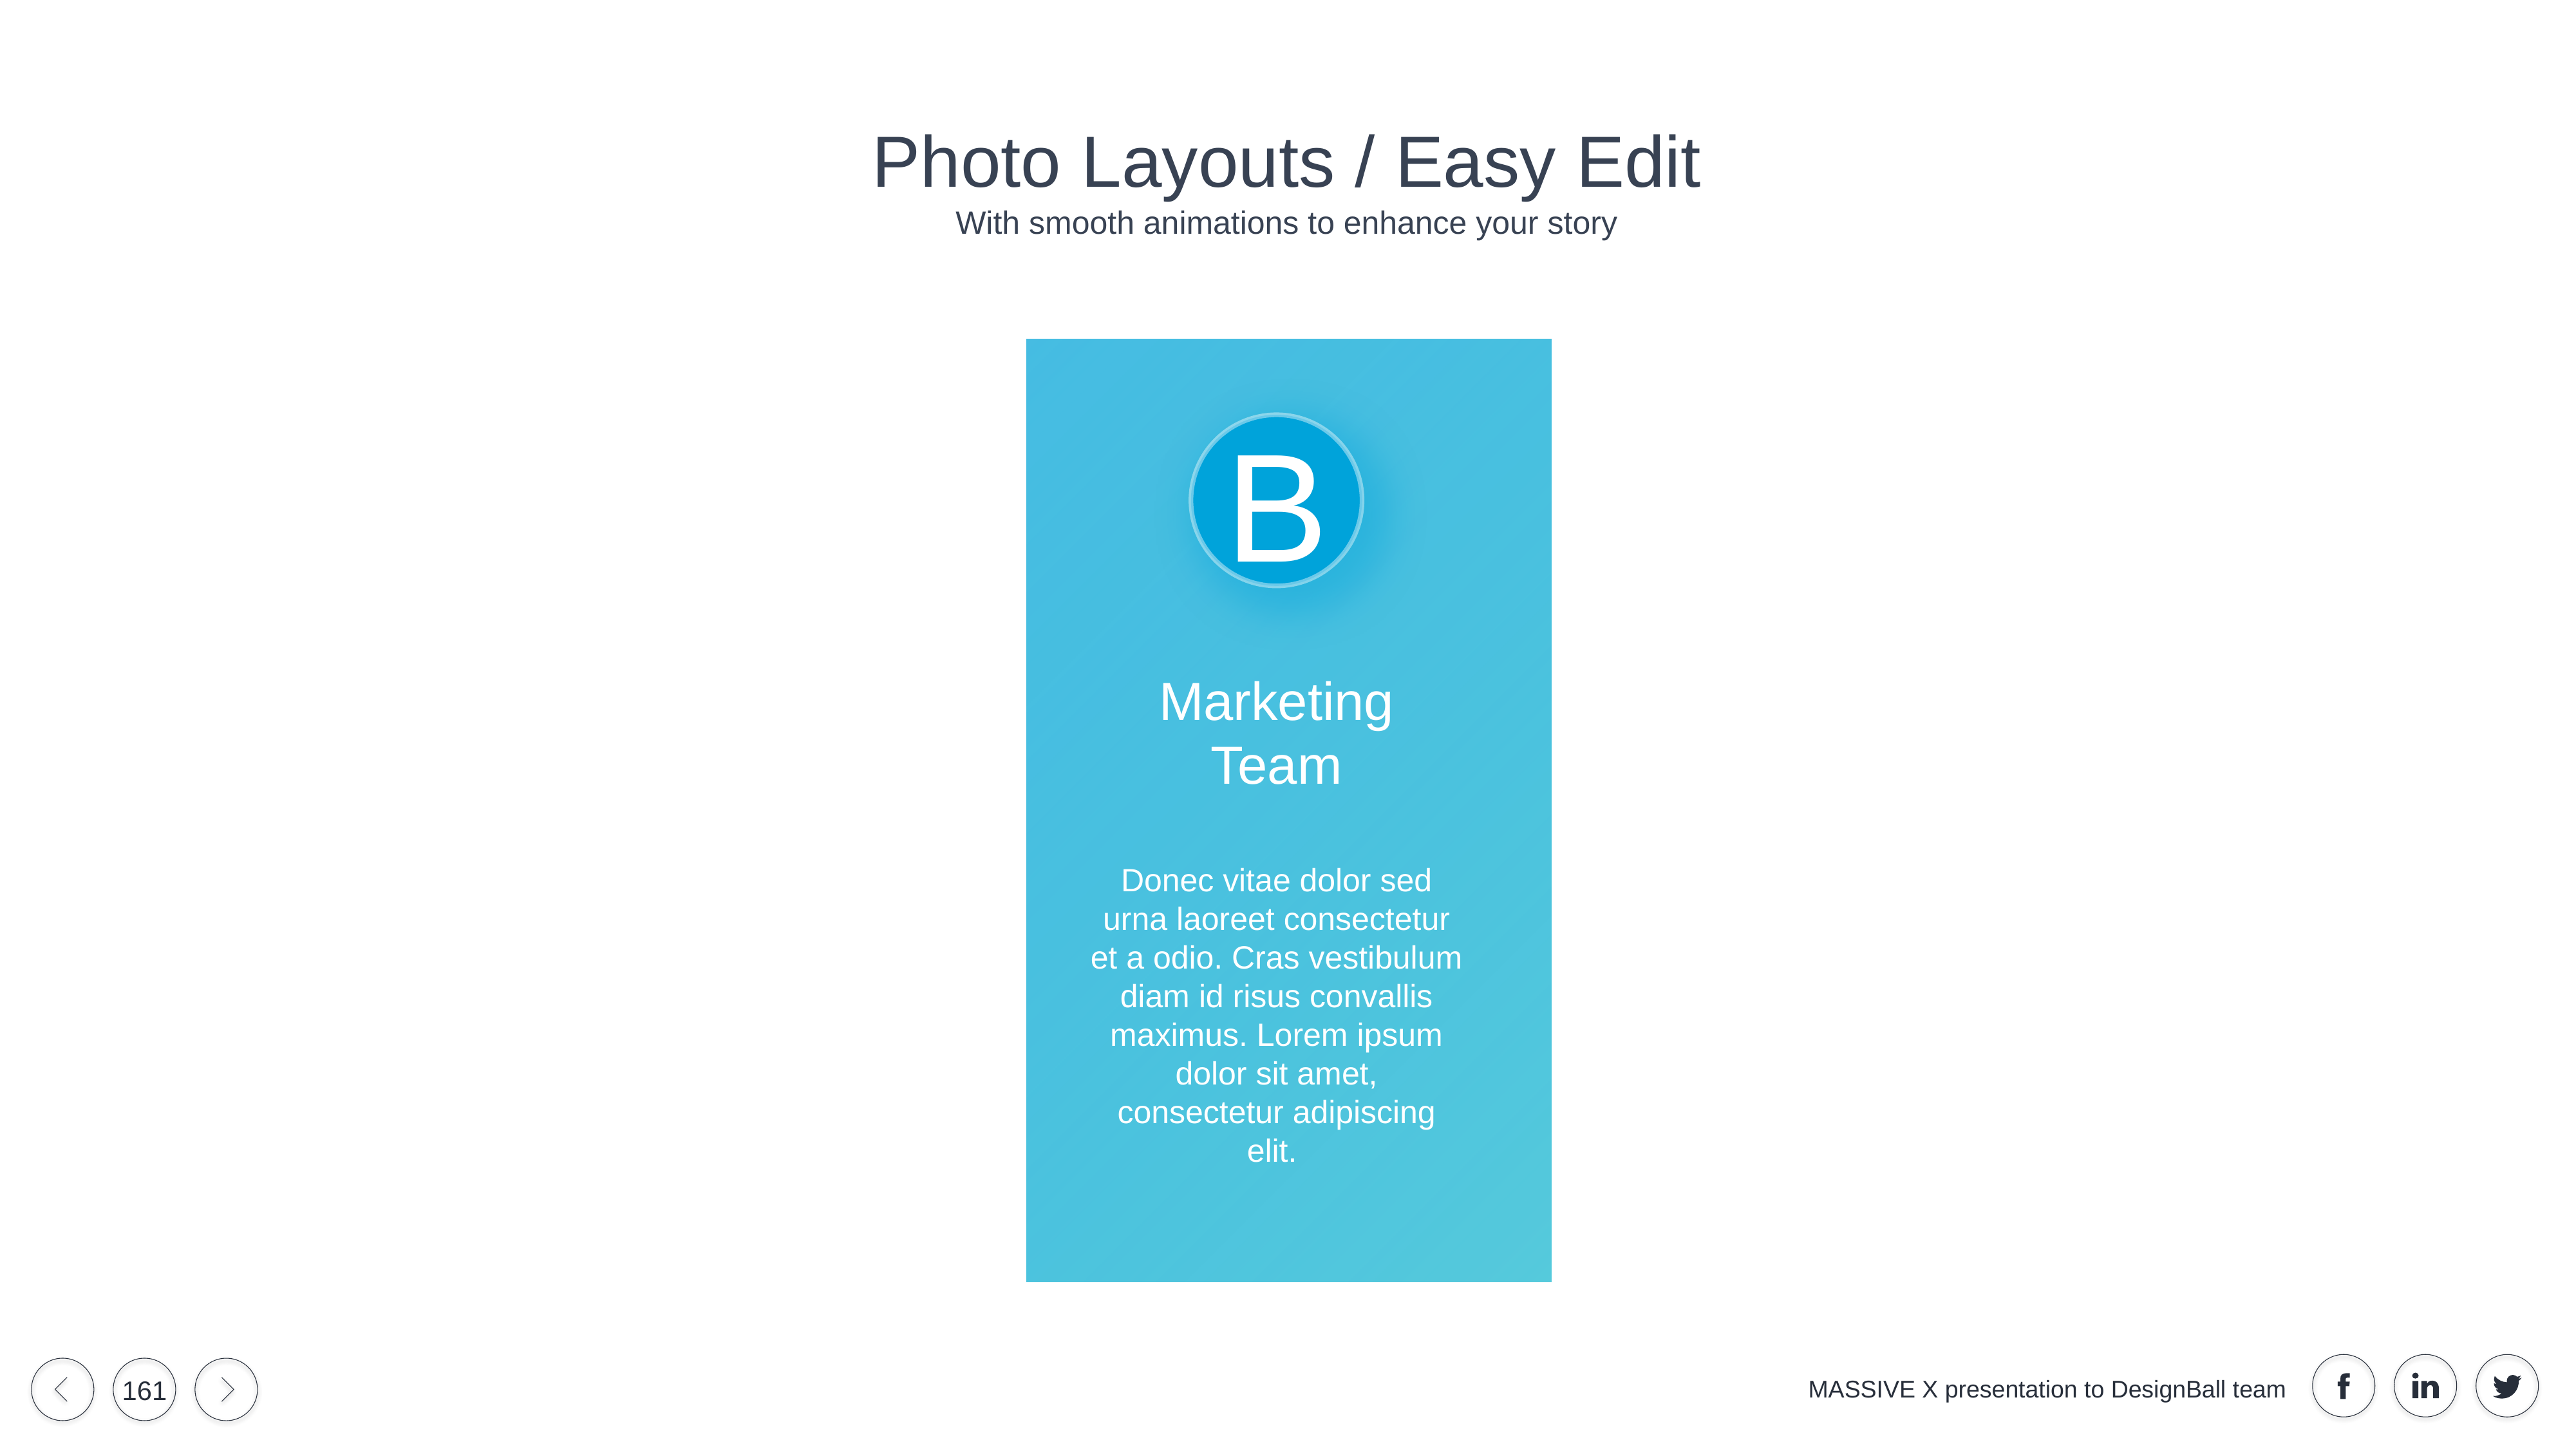

Photo Layouts / Easy Edit
With smooth animations to enhance your story

B
Marketing Team

Donec vitae dolor sed urna laoreet consectetur et a odio. Cras vestibulum diam id risus convallis maximus. Lorem ipsum dolor sit amet, consectetur adipiscing elit.